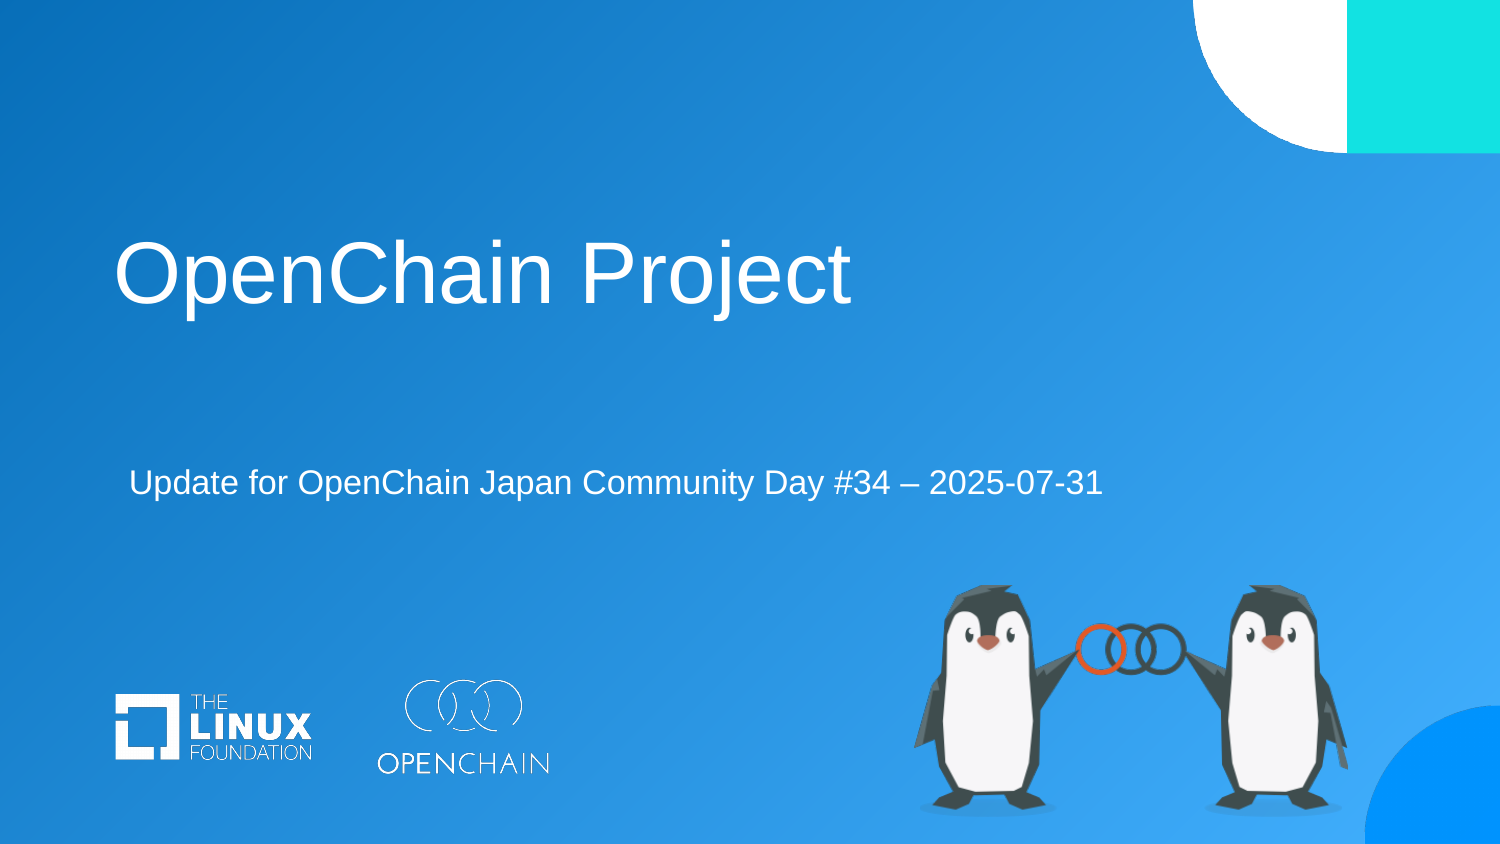

# OpenChain Project
Update for OpenChain Japan Community Day #34 – 2025-07-31